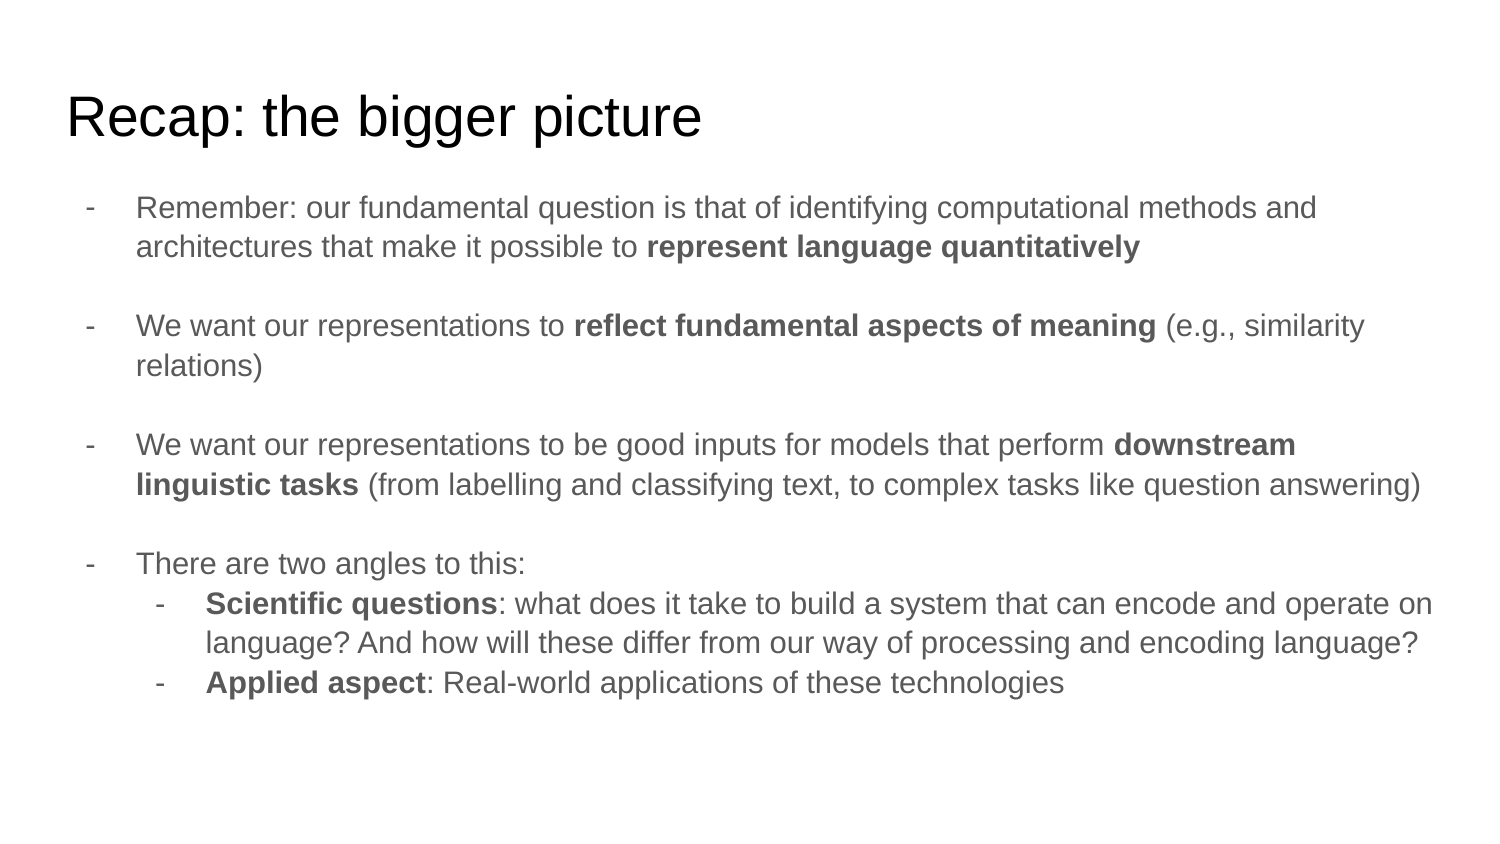

# Recap: the bigger picture
Remember: our fundamental question is that of identifying computational methods and architectures that make it possible to represent language quantitatively

We want our representations to reflect fundamental aspects of meaning (e.g., similarity relations)

We want our representations to be good inputs for models that perform downstream linguistic tasks (from labelling and classifying text, to complex tasks like question answering)

There are two angles to this:
Scientific questions: what does it take to build a system that can encode and operate on language? And how will these differ from our way of processing and encoding language?
Applied aspect: Real-world applications of these technologies